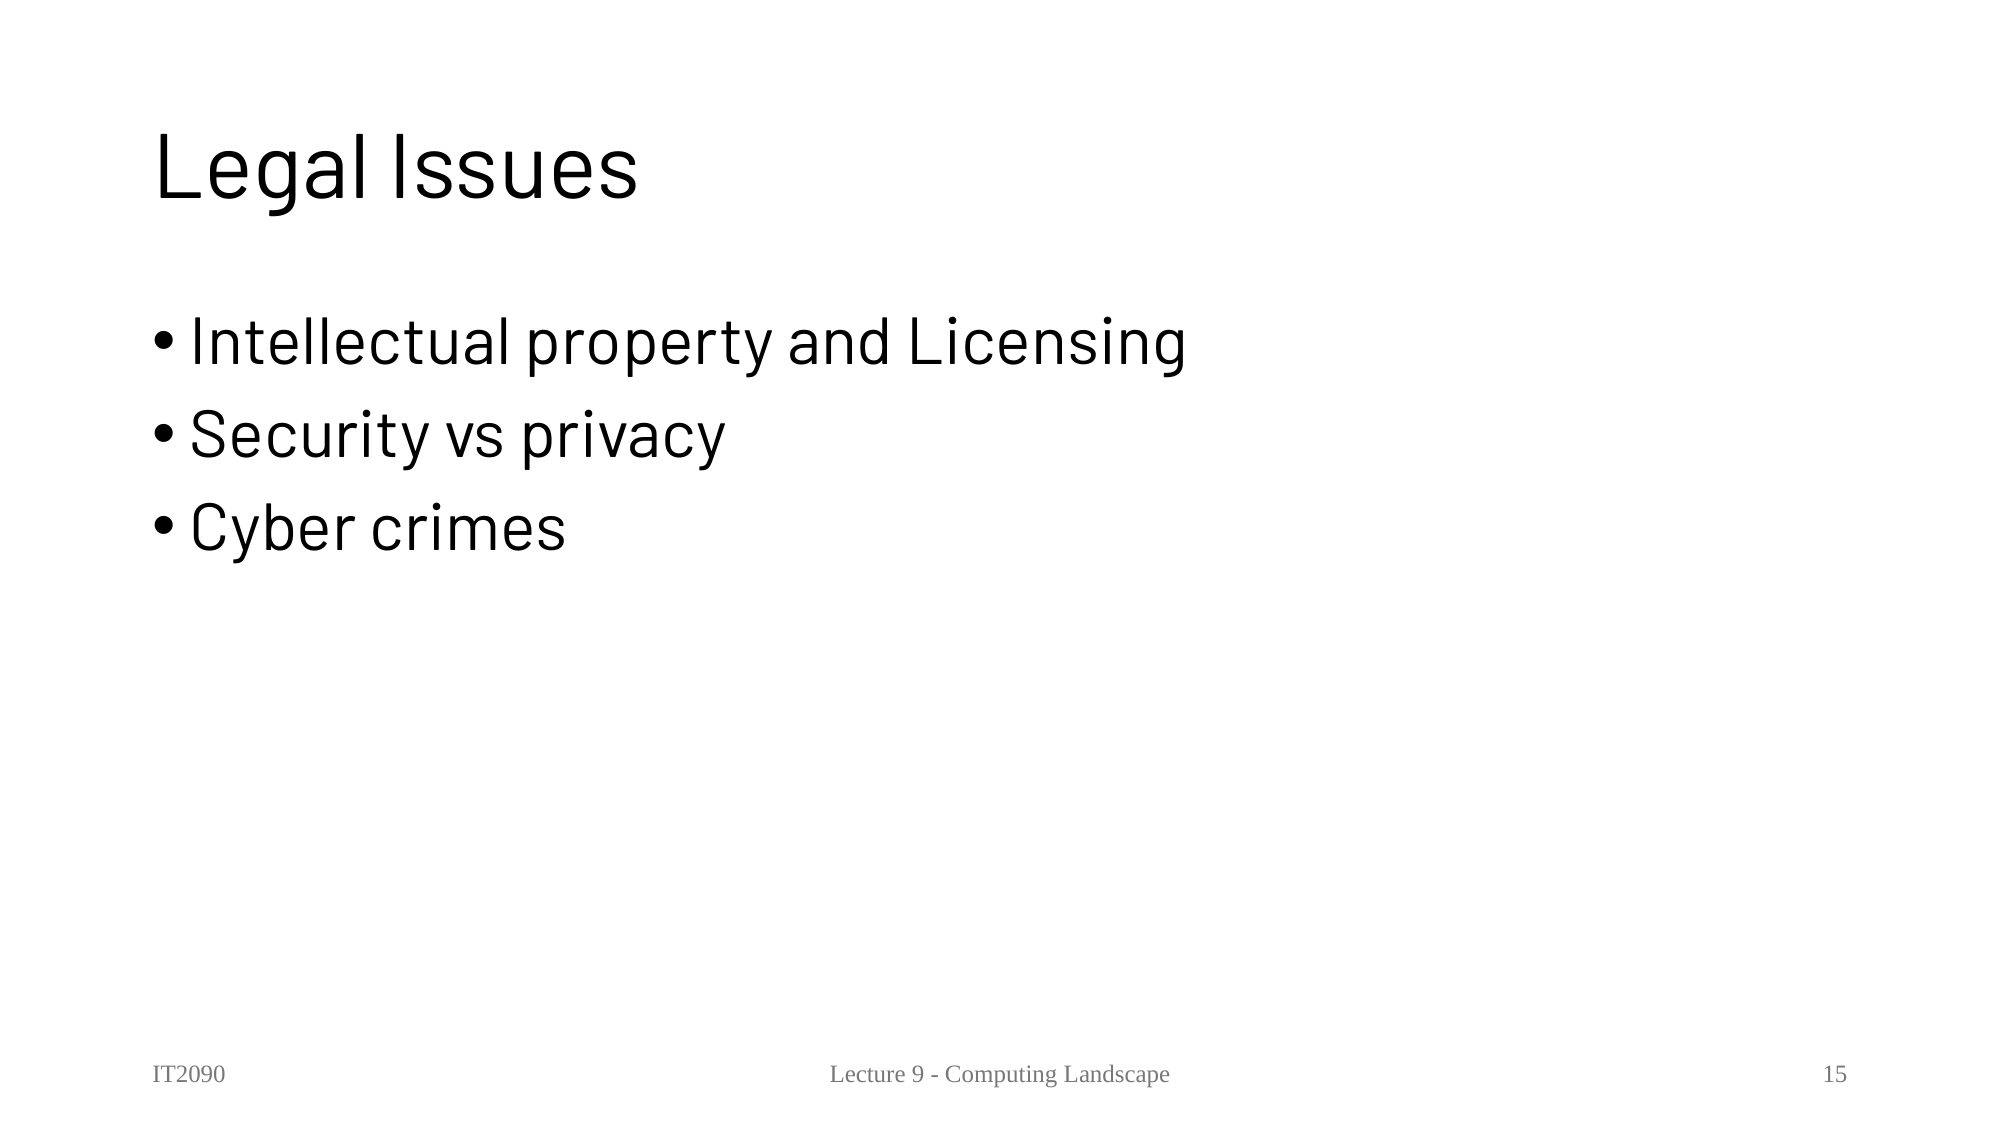

# Legal Issues
Intellectual property and Licensing
Security vs privacy
Cyber crimes
IT2090
Lecture 9 - Computing Landscape
15